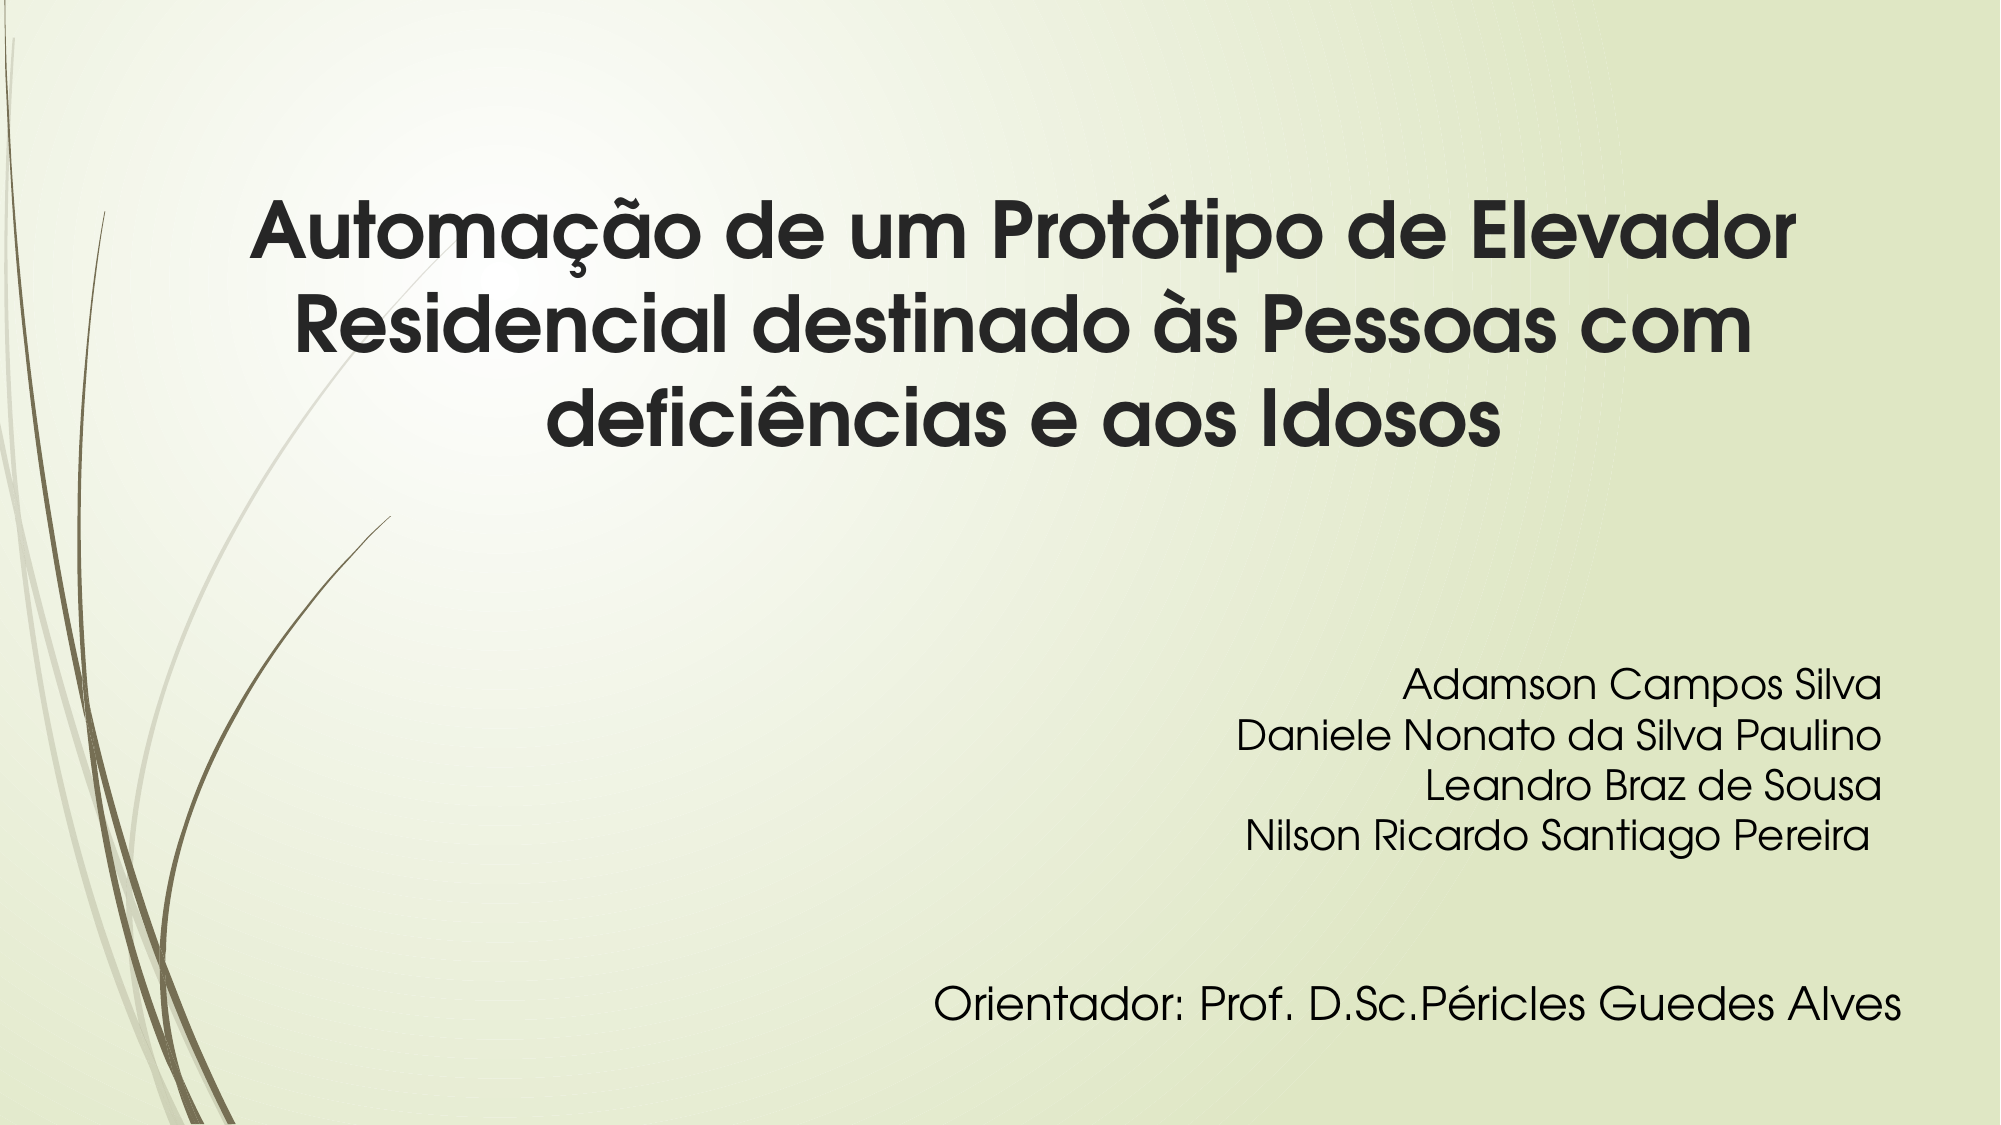

# Automação de um Protótipo de Elevador Residencial destinado às Pessoas com deficiências e aos Idosos

Adamson Campos Silva
Daniele Nonato da Silva Paulino
Leandro Braz de Sousa
Nilson Ricardo Santiago Pereira
Orientador: Prof. D.Sc.Péricles Guedes Alves